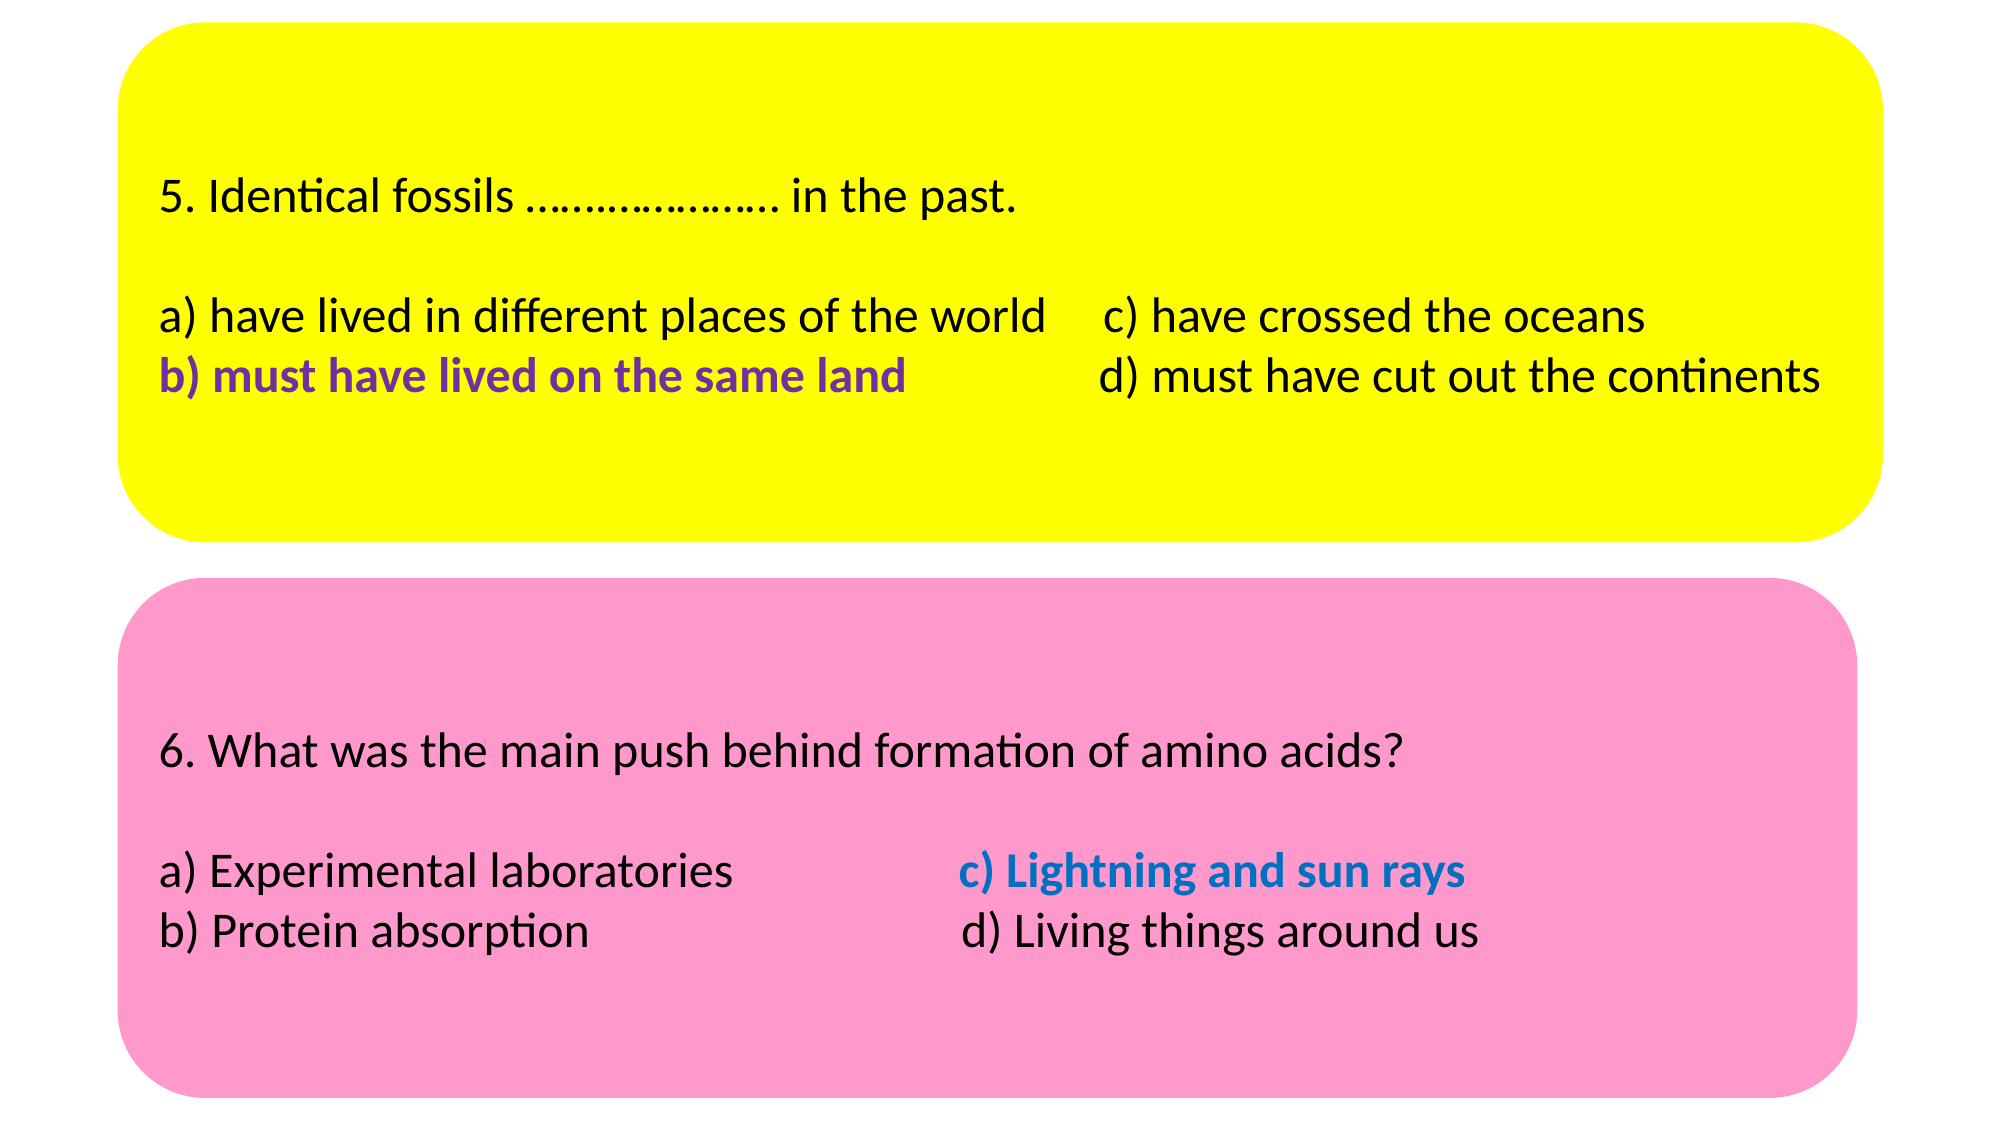

5. Identical fossils …….…………… in the past.

a) have lived in different places of the world     c) have crossed the oceans
b) must have lived on the same land                 d) must have cut out the continents
6. What was the main push behind formation of amino acids?

a) Experimental laboratories                    c) Lightning and sun rays
b) Protein absorption                                 d) Living things around us